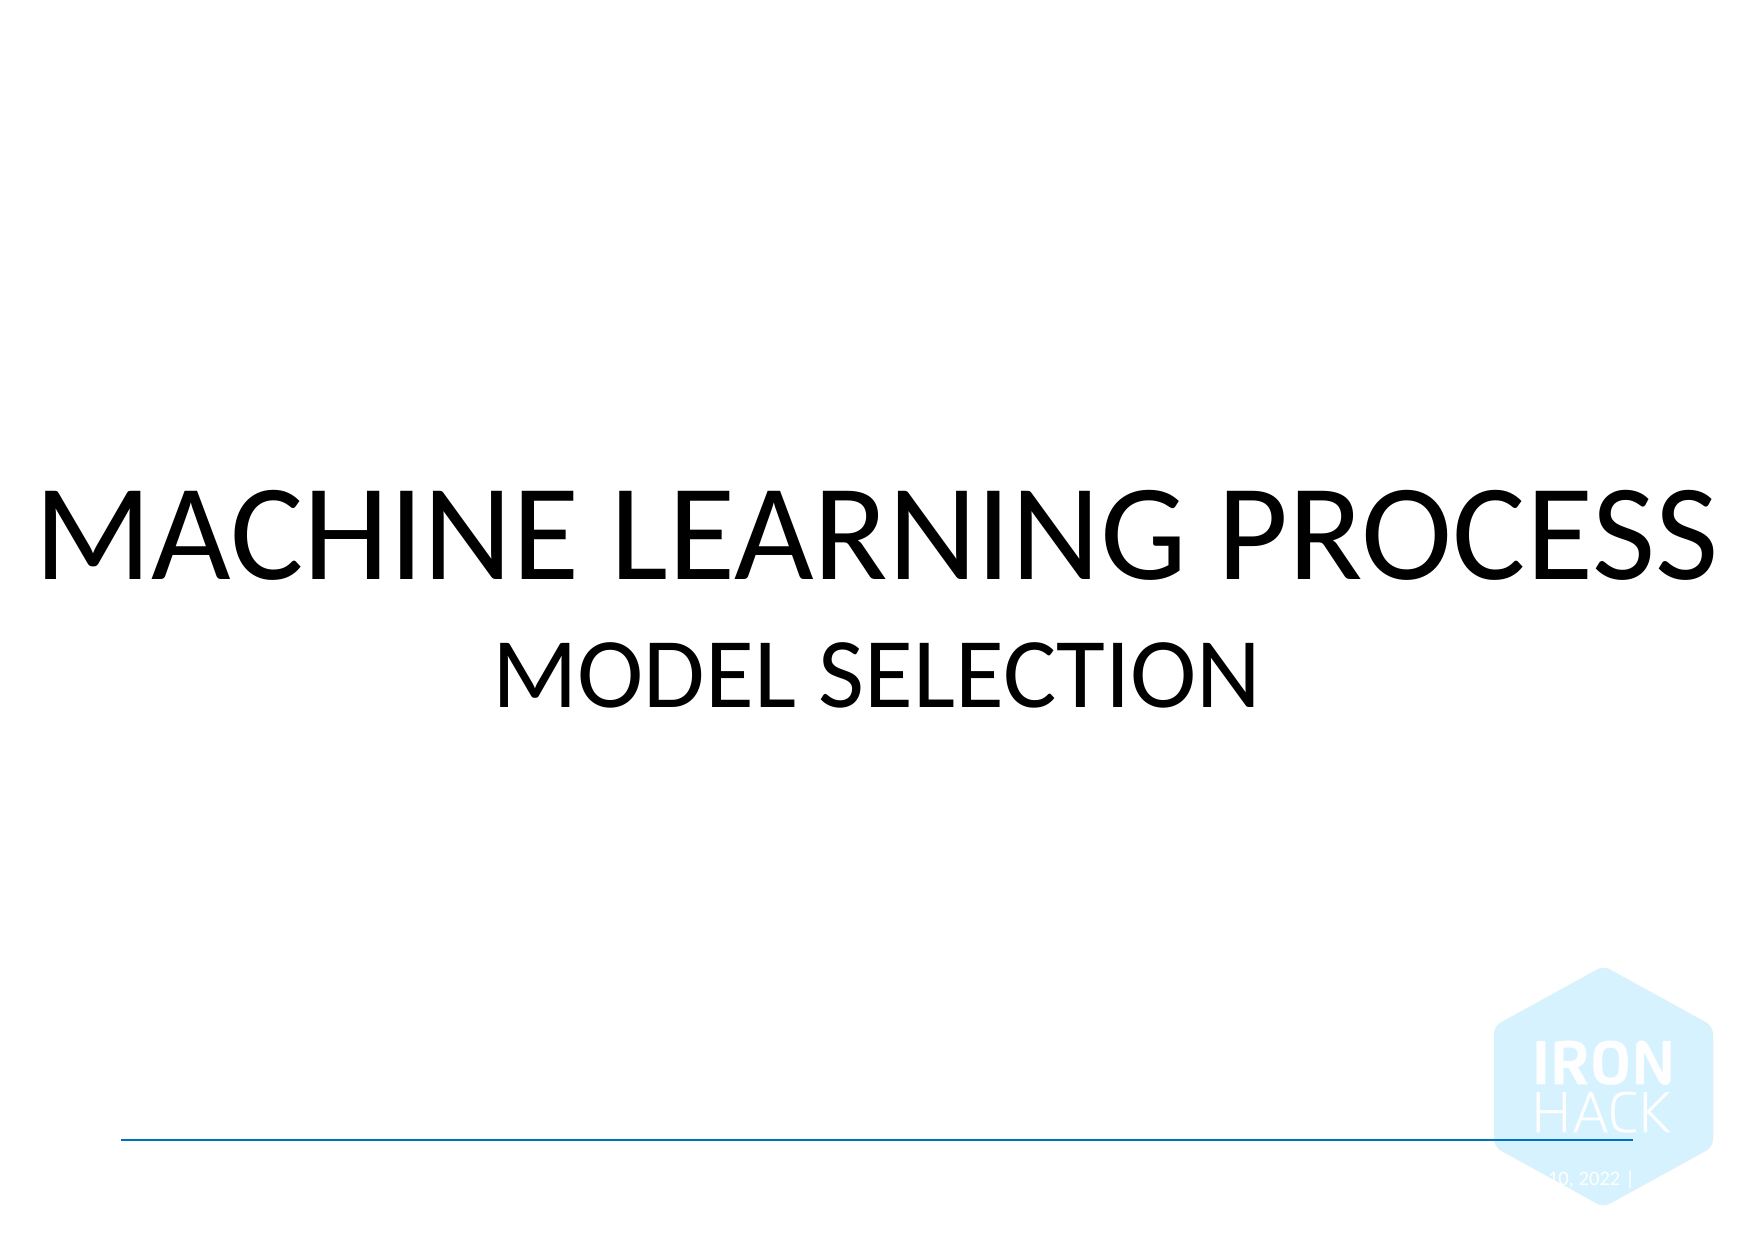

Machine learning process
MODEL SELECTION
March 10, 2022 |
32